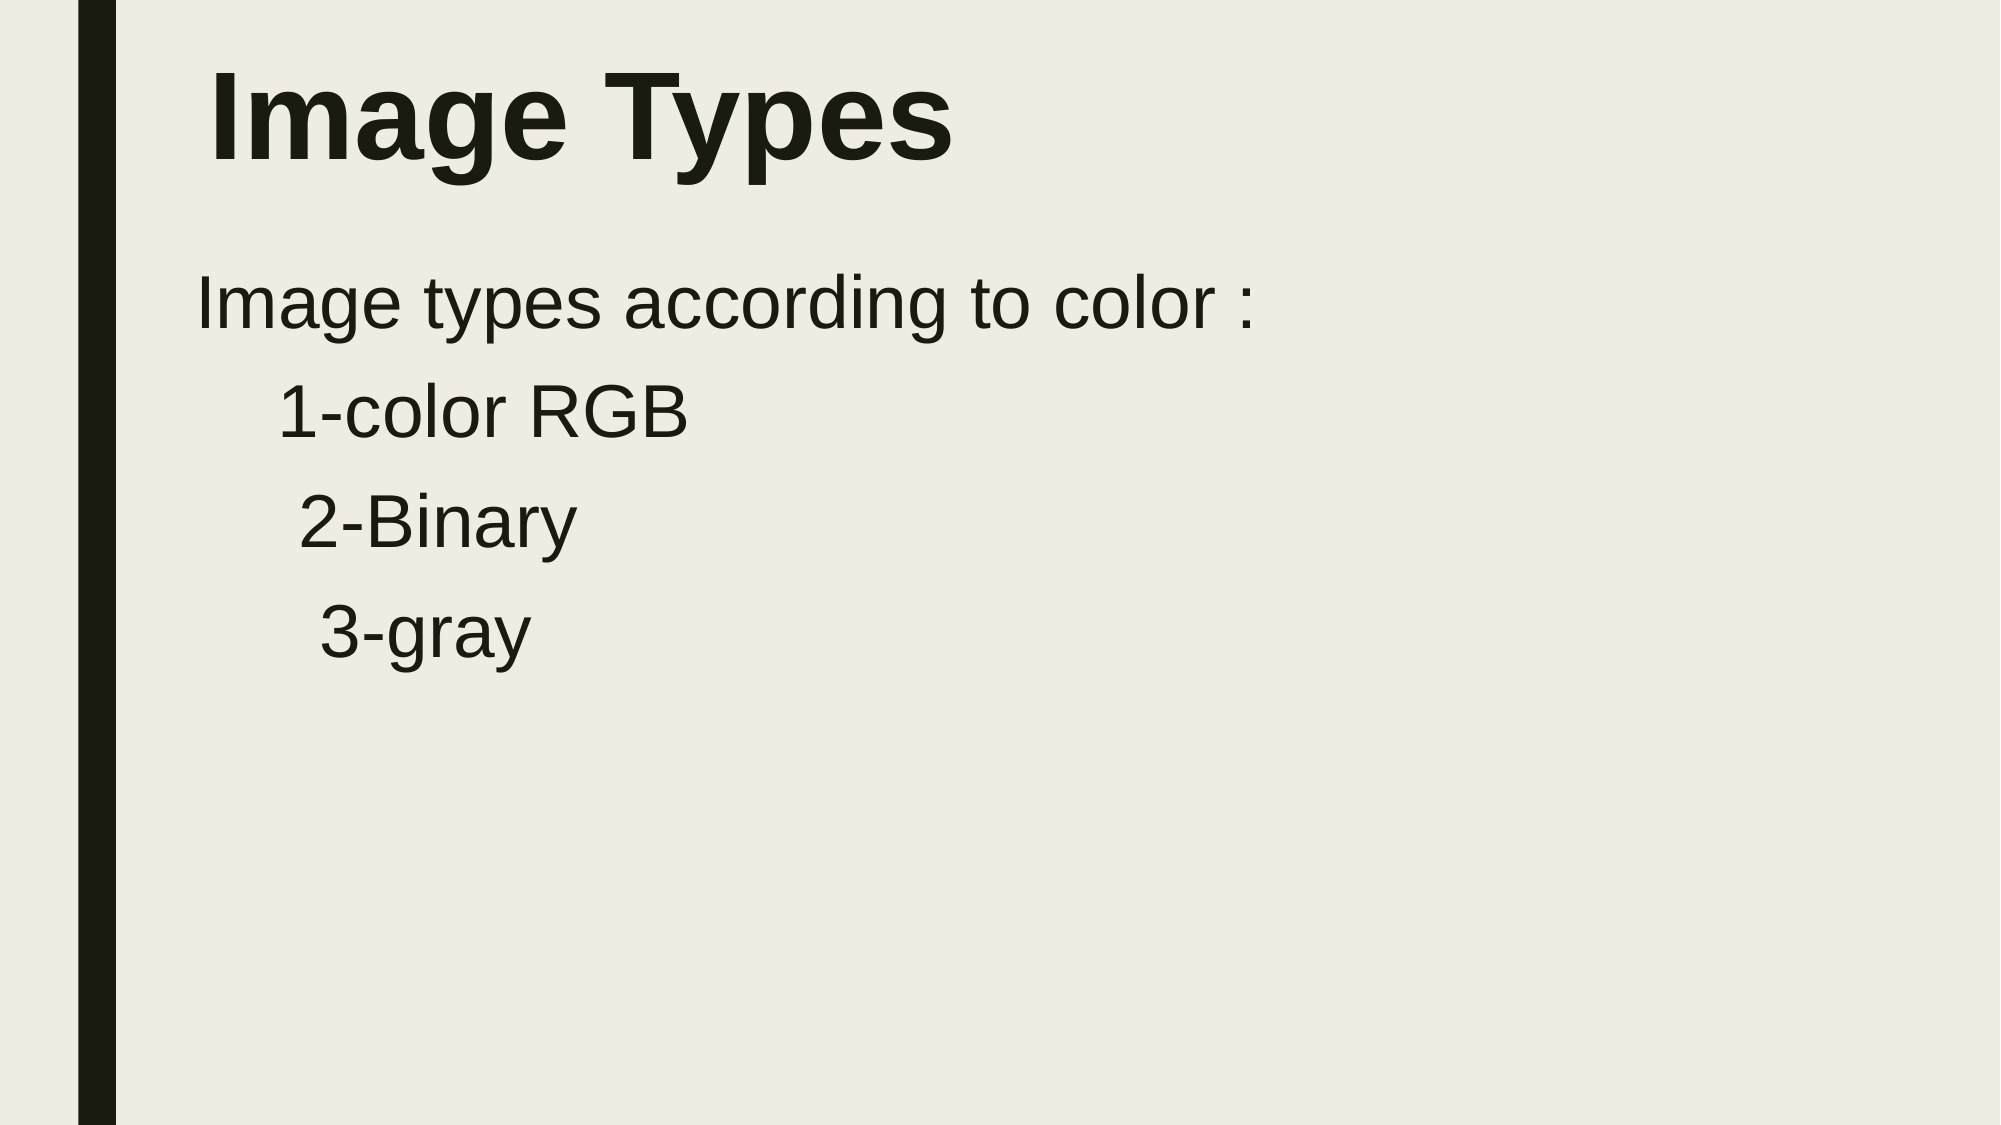

# Image Types
Image types according to color :
    1-color RGB
     2-Binary
      3-gray